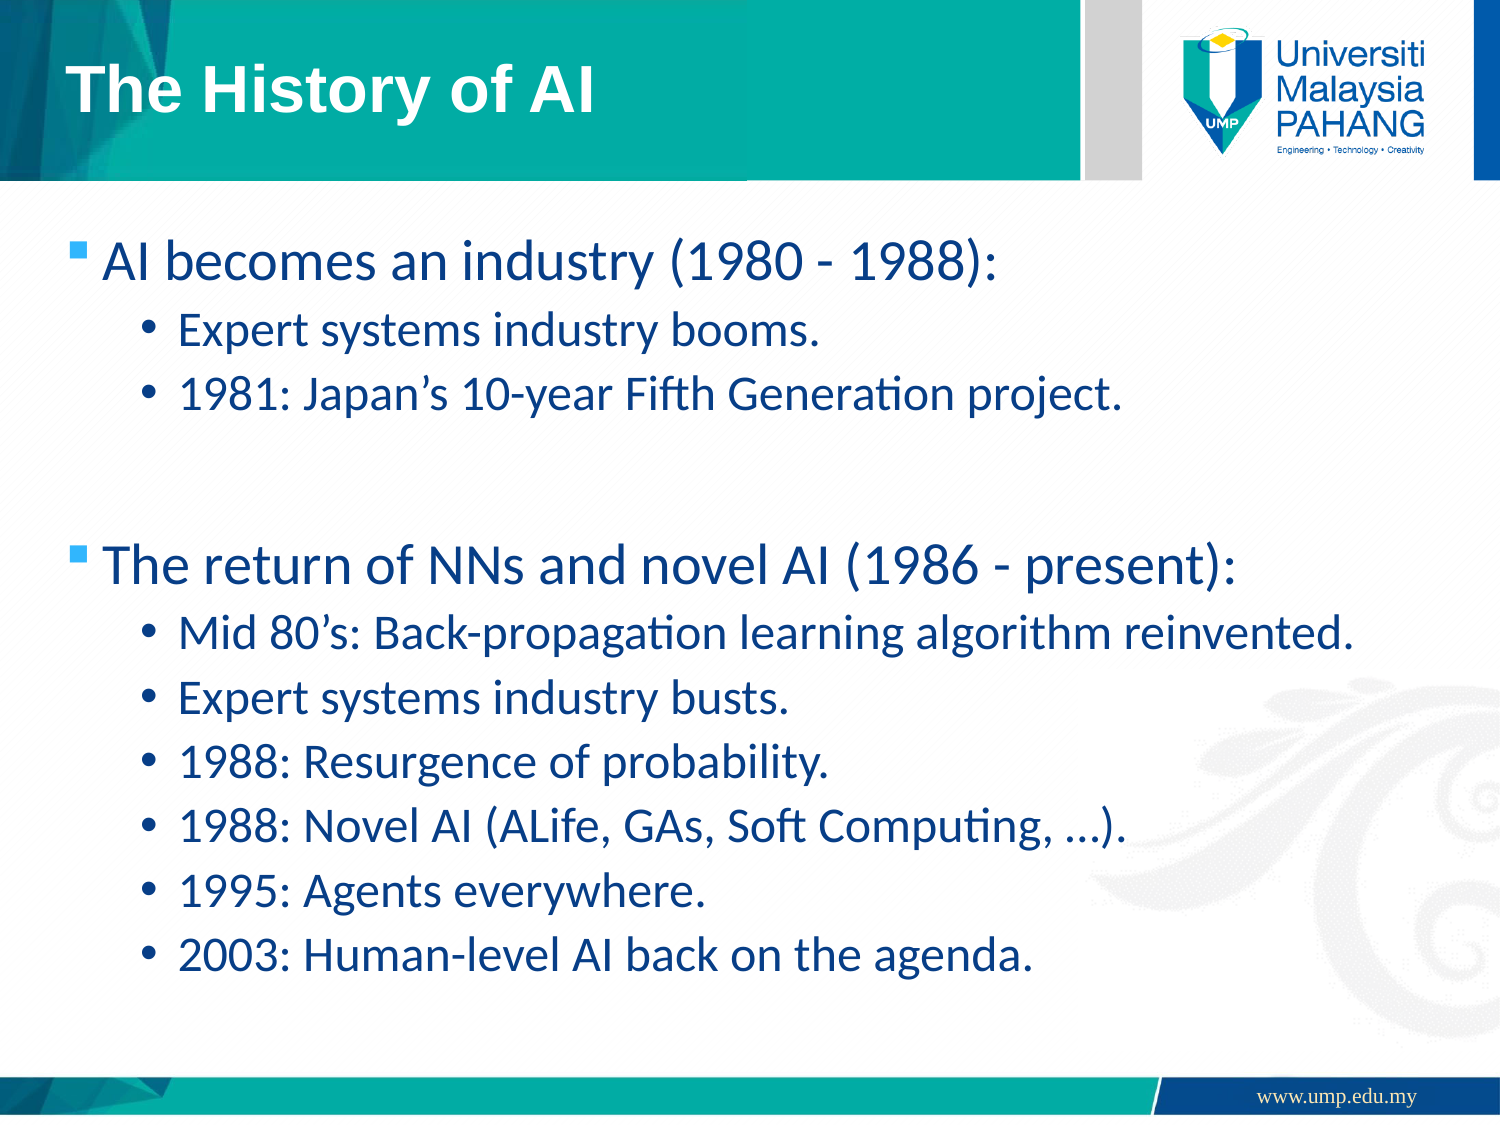

# The History of AI
AI becomes an industry (1980 - 1988):
Expert systems industry booms.
1981: Japan’s 10-year Fifth Generation project.

The return of NNs and novel AI (1986 - present):
Mid 80’s: Back-propagation learning algorithm reinvented.
Expert systems industry busts.
1988: Resurgence of probability.
1988: Novel AI (ALife, GAs, Soft Computing, …).
1995: Agents everywhere.
2003: Human-level AI back on the agenda.